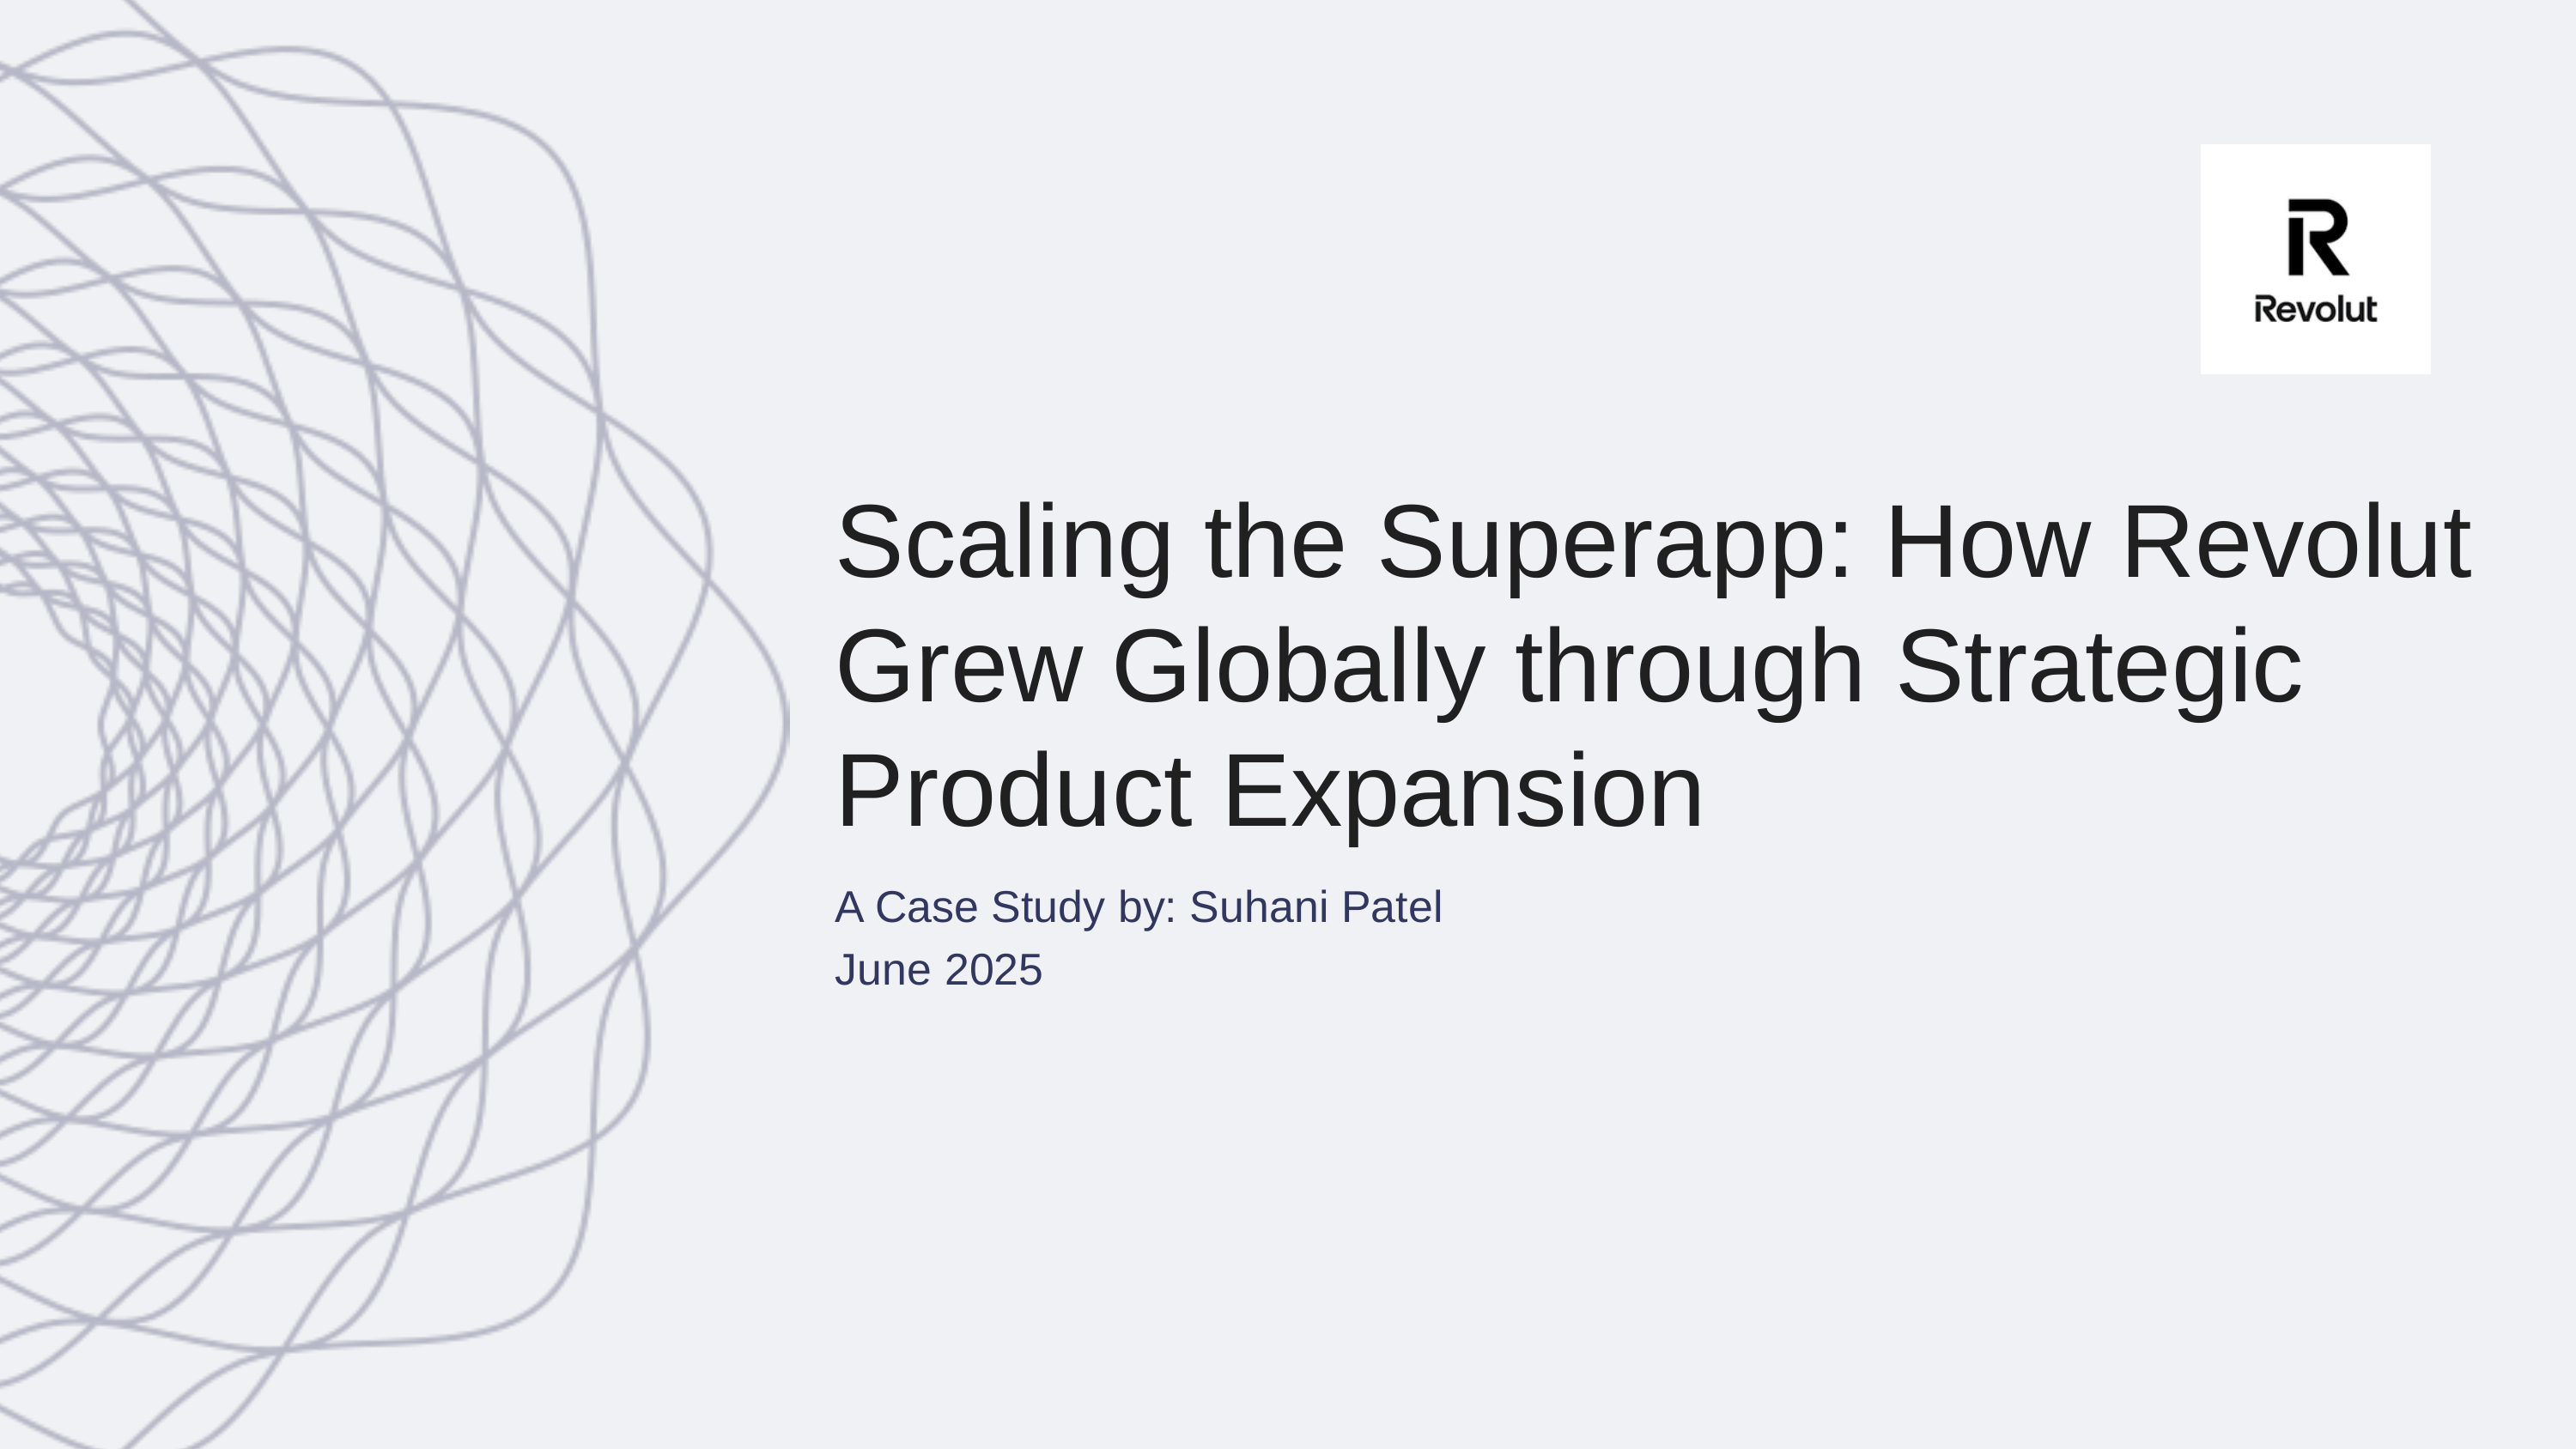

Scaling the Superapp: How Revolut Grew Globally through Strategic Product Expansion
A Case Study by: Suhani Patel
June 2025